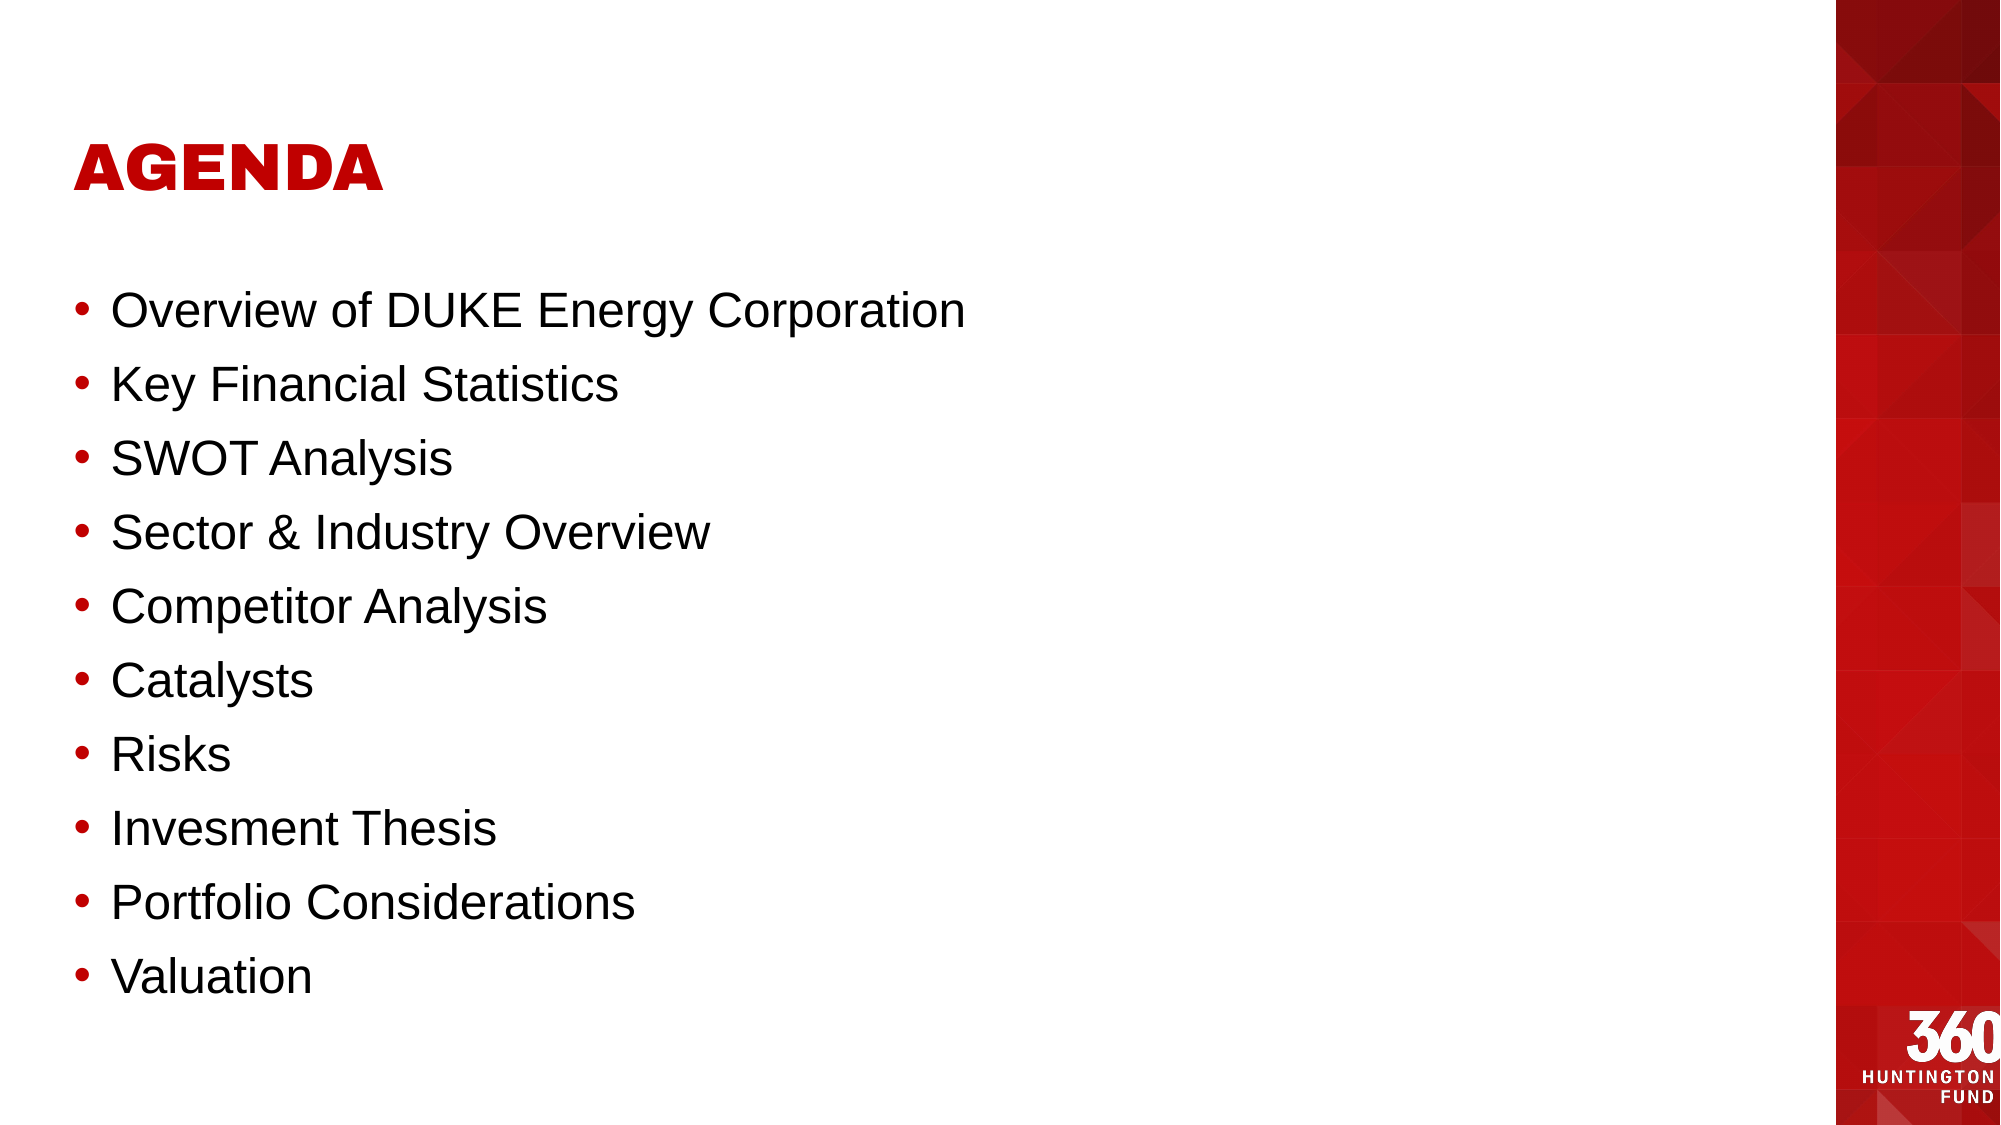

# AGENDA
Overview of DUKE Energy Corporation
Key Financial Statistics
SWOT Analysis
Sector & Industry Overview
Competitor Analysis
Catalysts
Risks
Invesment Thesis
Portfolio Considerations
Valuation